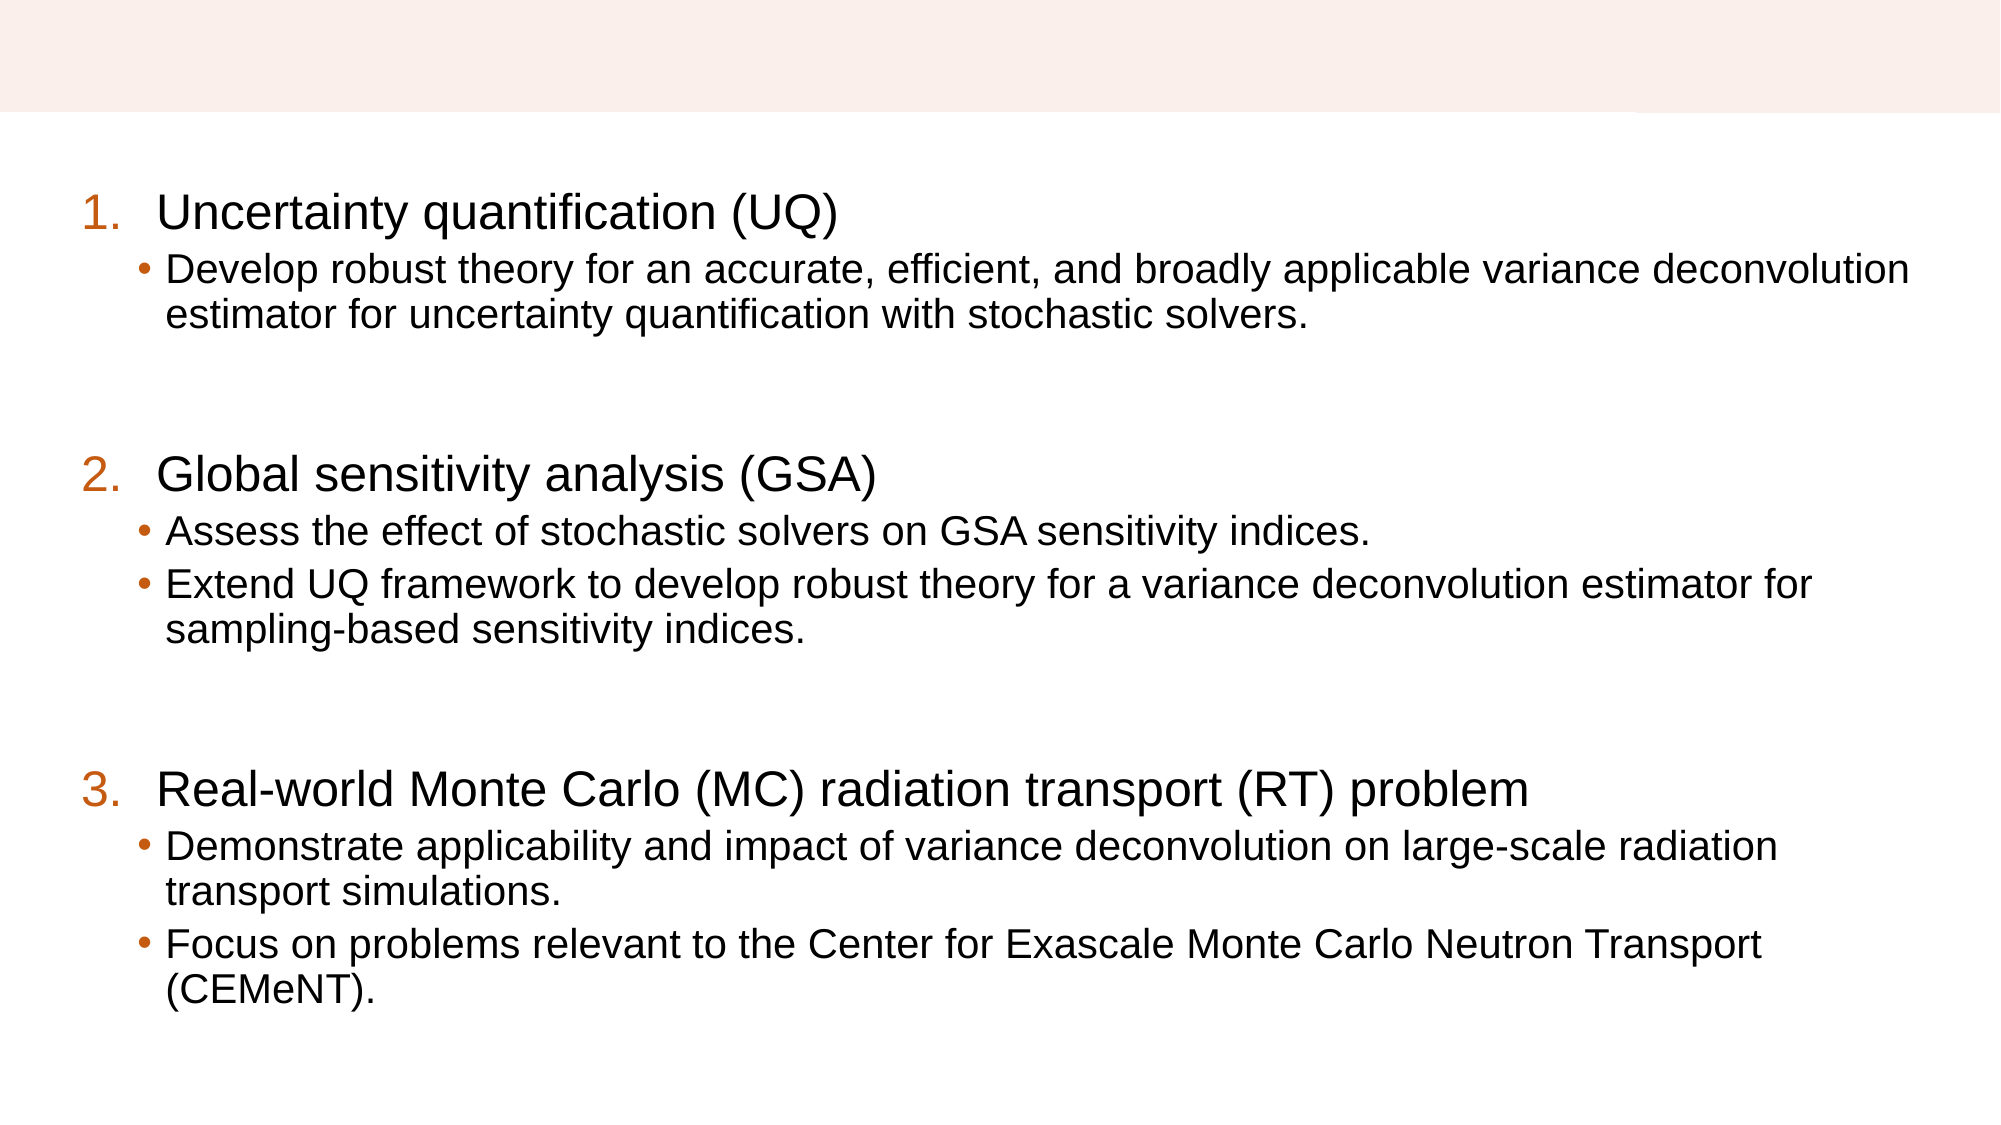

# Research objectives
Uncertainty quantification (UQ)
Develop robust theory for an accurate, efficient, and broadly applicable variance deconvolution estimator for uncertainty quantification with stochastic solvers.

Global sensitivity analysis (GSA)
Assess the effect of stochastic solvers on GSA sensitivity indices.
Extend UQ framework to develop robust theory for a variance deconvolution estimator for sampling-based sensitivity indices.

Real-world Monte Carlo (MC) radiation transport (RT) problem
Demonstrate applicability and impact of variance deconvolution on large-scale radiation transport simulations.
Focus on problems relevant to the Center for Exascale Monte Carlo Neutron Transport (CEMeNT).